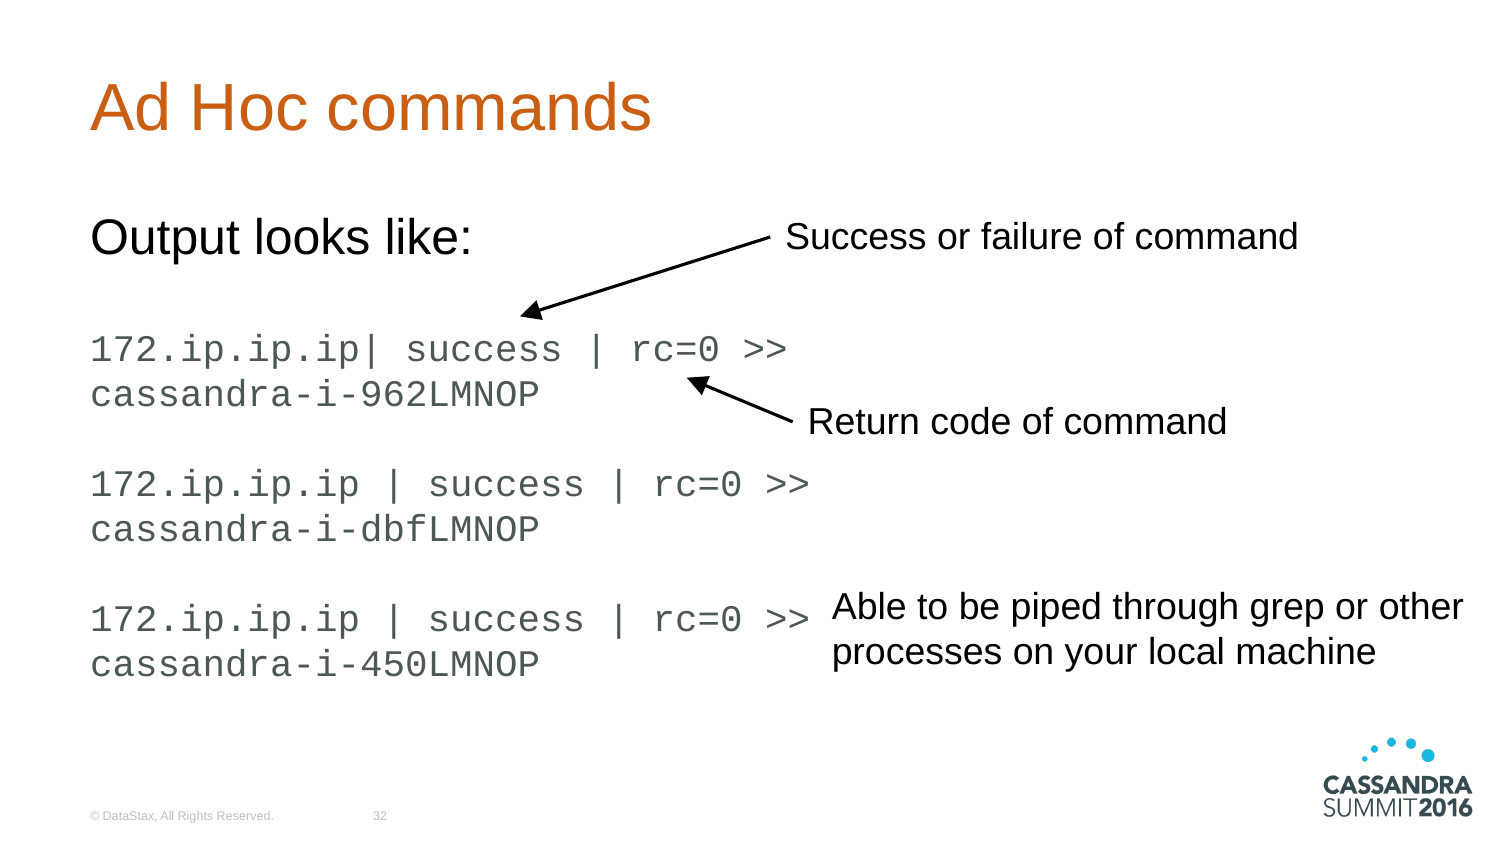

# Ad Hoc commands
Output looks like:

172.ip.ip.ip| success | rc=0 >>
cassandra-i-962LMNOP
172.ip.ip.ip | success | rc=0 >>
cassandra-i-dbfLMNOP
172.ip.ip.ip | success | rc=0 >>
cassandra-i-450LMNOP
Success or failure of command
Return code of command
Able to be piped through grep or other processes on your local machine
© DataStax, All Rights Reserved.
32